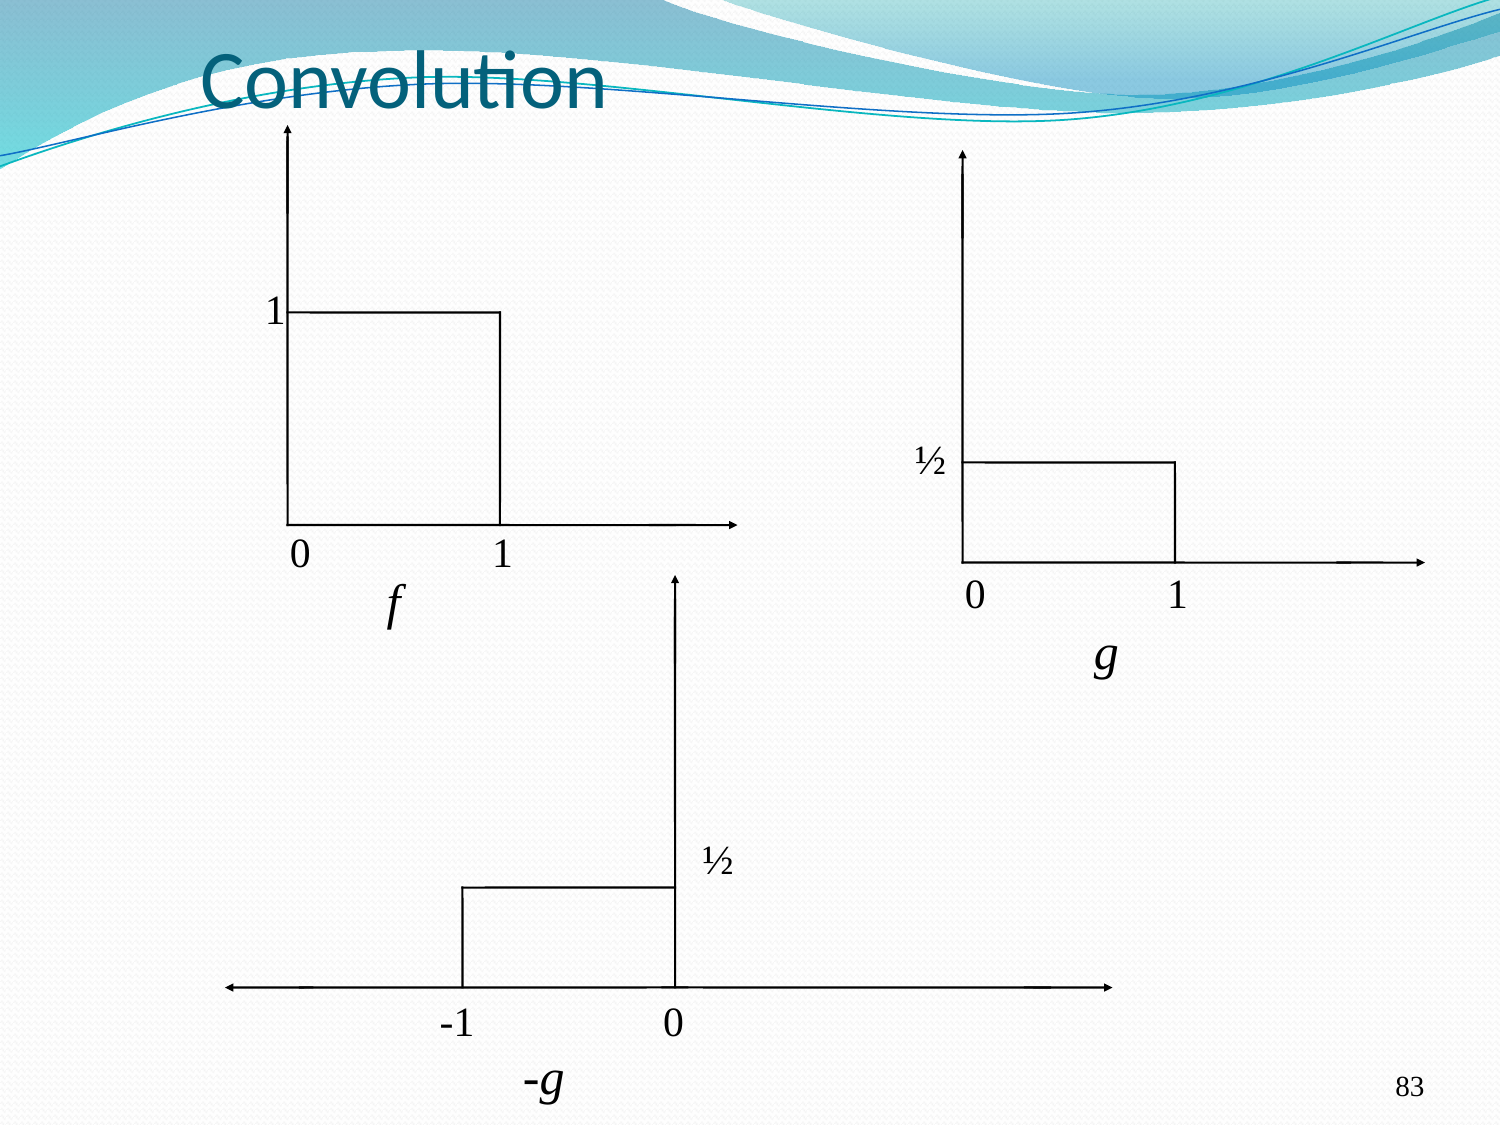

# Convolution

1
0	     1

f

½

0	     1

g

½

-1	       0
-g

83